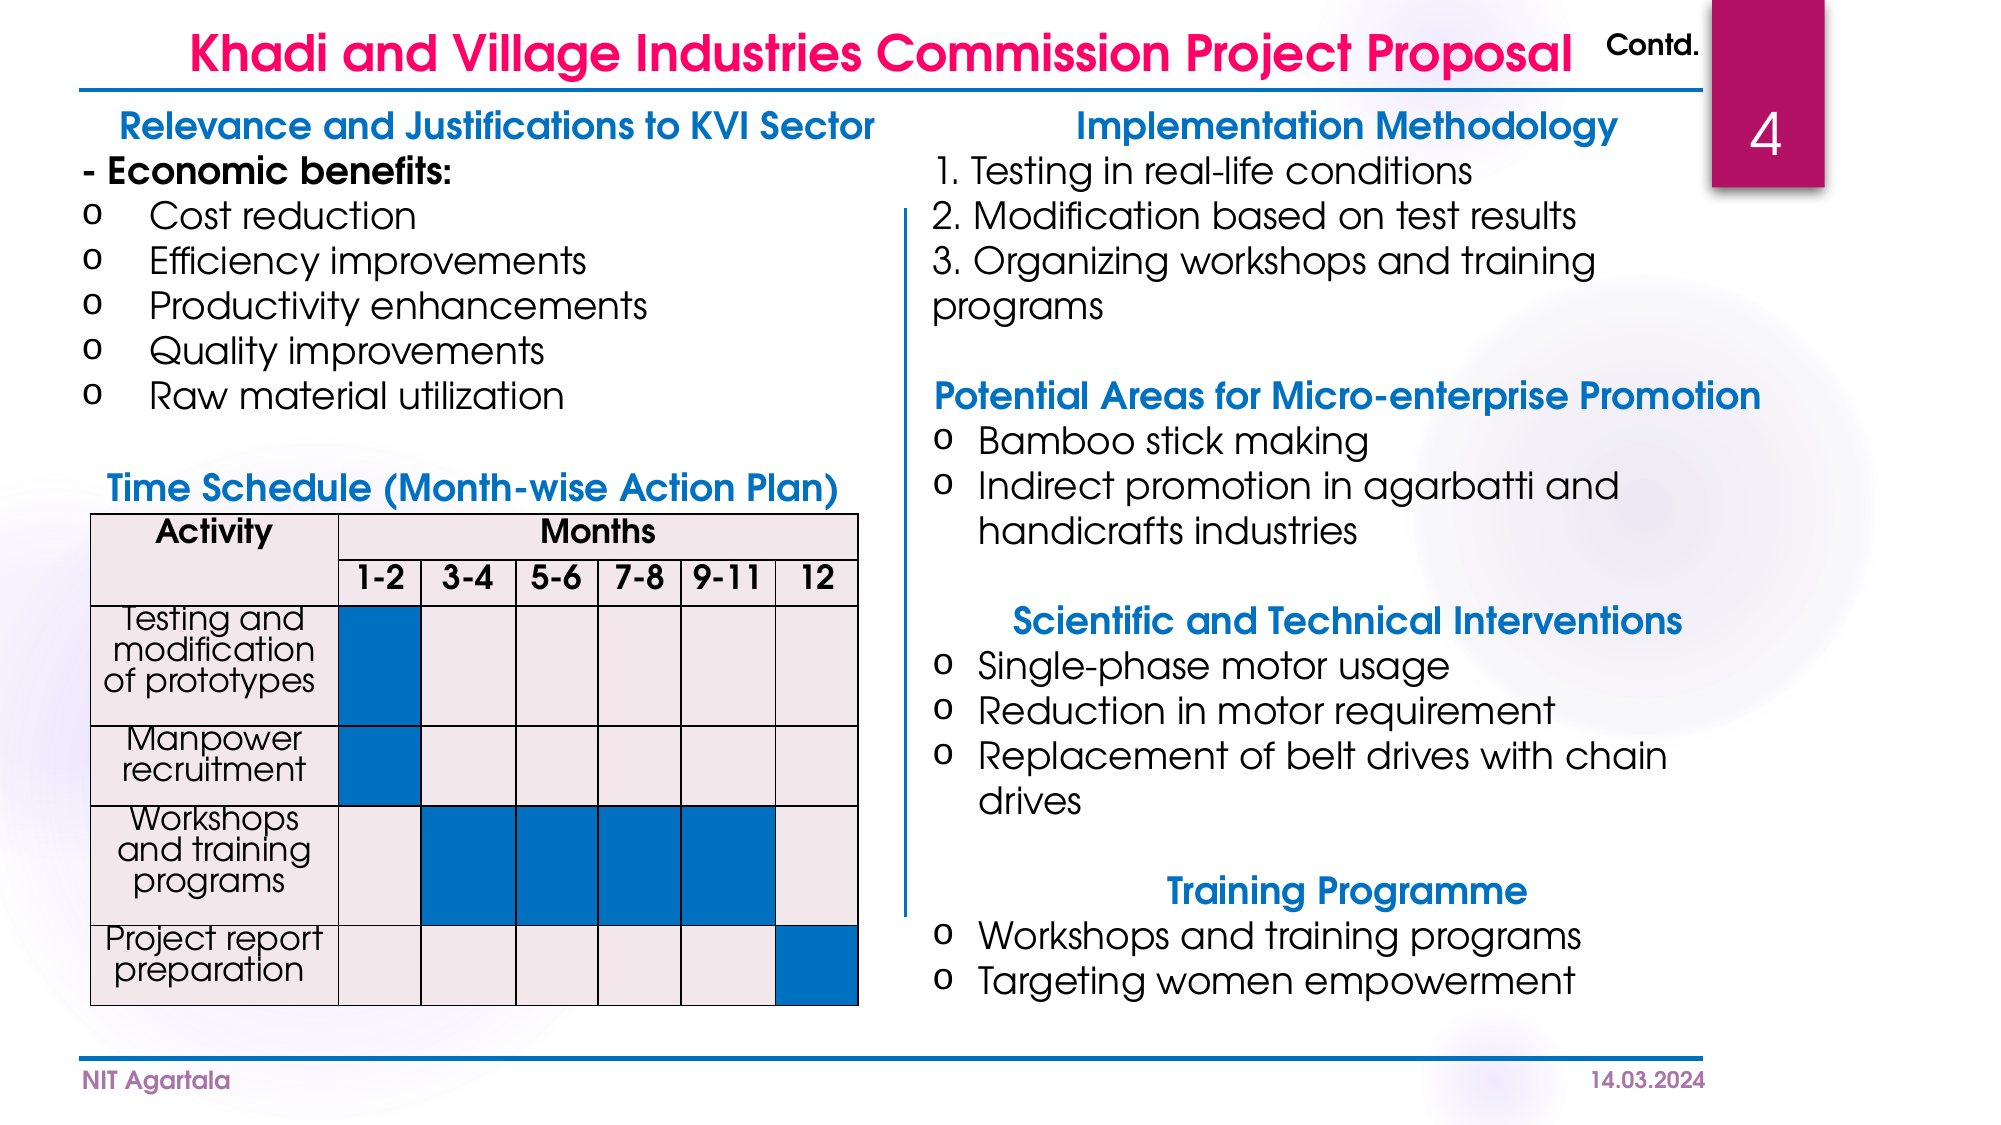

Khadi and Village Industries Commission Project Proposal
Contd.
4
Relevance and Justifications to KVI Sector
- Economic benefits:
  Cost reduction
  Efficiency improvements
  Productivity enhancements
  Quality improvements
  Raw material utilization
Implementation Methodology
1. Testing in real-life conditions
2. Modification based on test results
3. Organizing workshops and training programs

Potential Areas for Micro-enterprise Promotion
Bamboo stick making
Indirect promotion in agarbatti and handicrafts industries

Scientific and Technical Interventions
Single-phase motor usage
Reduction in motor requirement
Replacement of belt drives with chain drives

Training Programme
Workshops and training programs
Targeting women empowerment

Time Schedule (Month-wise Action Plan)
| Activity | Months |  |  |  |  |  |
| --- | --- | --- | --- | --- | --- | --- |
|  | 1-2 | 3-4 | 5-6 | 7-8 | 9-11 | 12 |
| Testing and modification of prototypes |  |  |  |  |  |  |
| Manpower recruitment |  |  |  |  |  |  |
| Workshops and training programs |  |  |  |  |  |  |
| Project report preparation |  |  |  |  |  |  |
14.03.2024
NIT Agartala